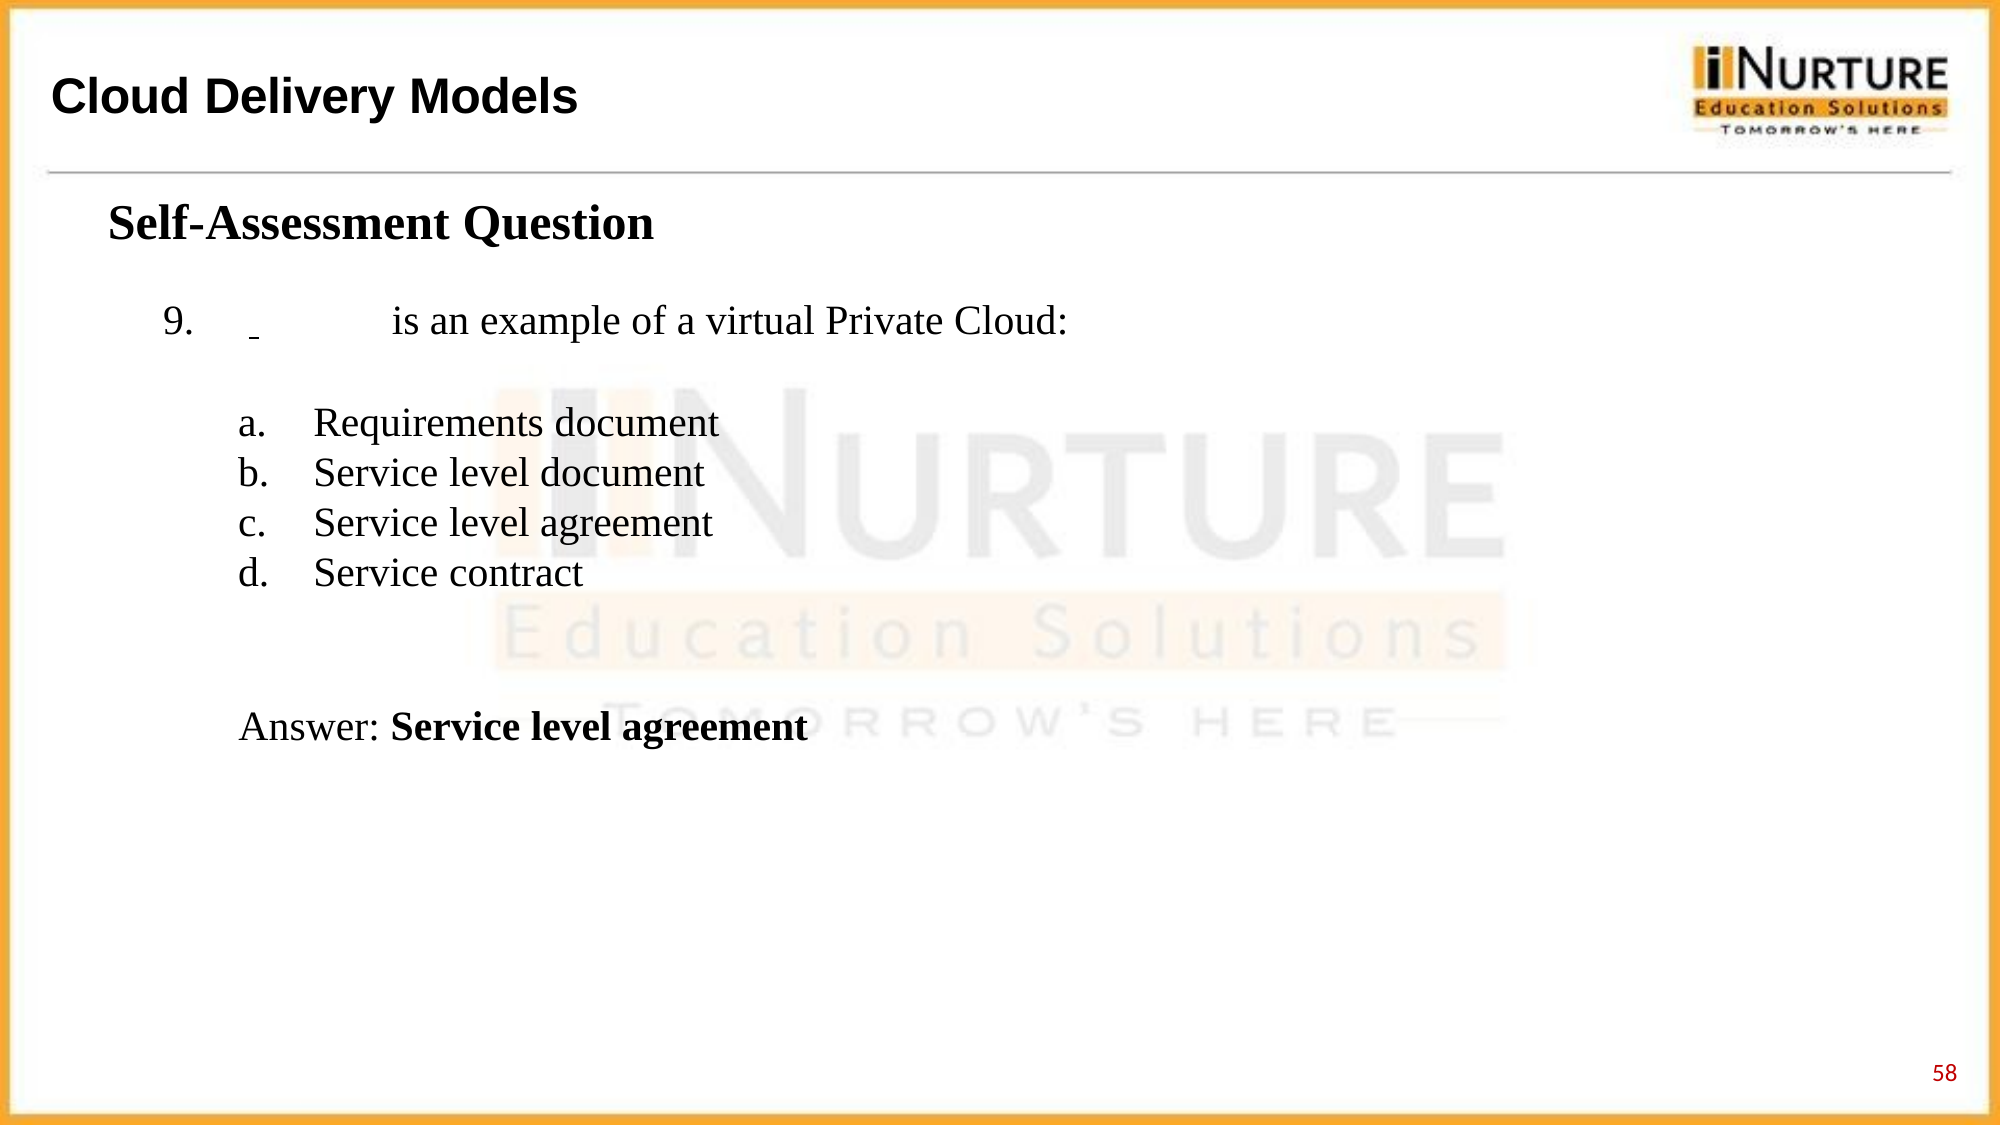

# Cloud Delivery Models
Self-Assessment Question
 	is an example of a virtual Private Cloud:

Requirements document
Service level document
Service level agreement
Service contract

Answer: Service level agreement
58